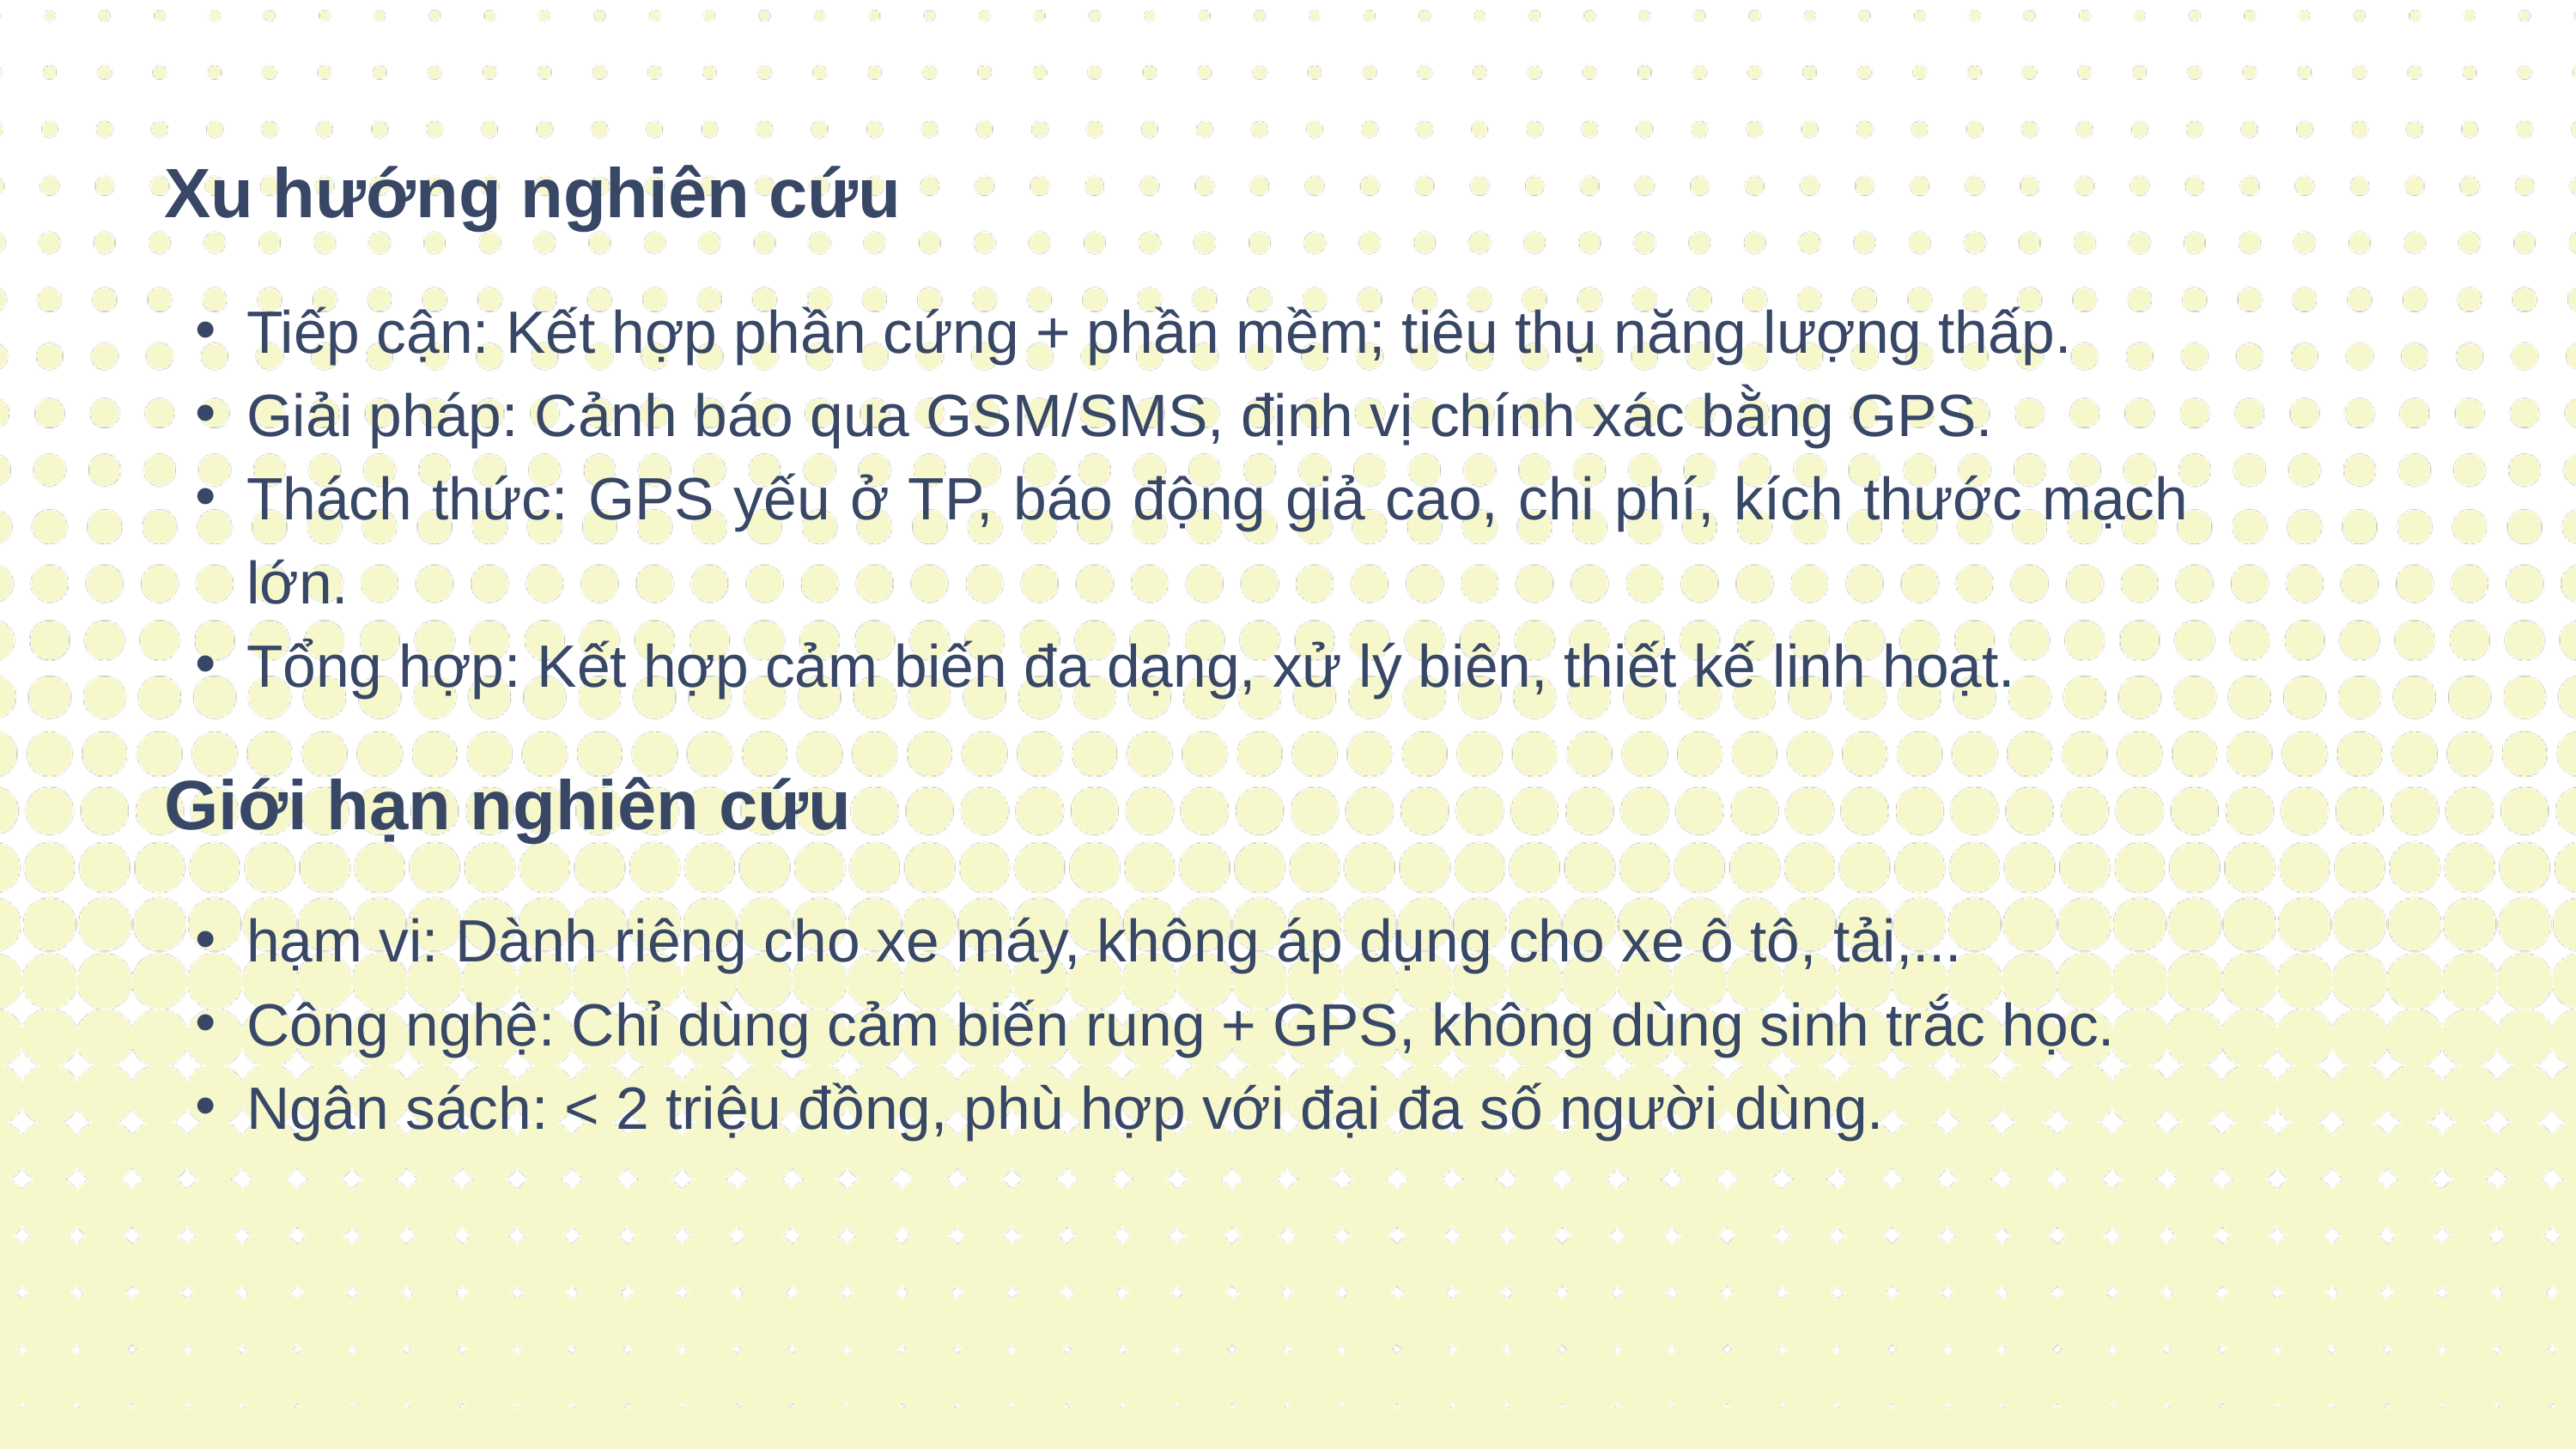

Xu hướng nghiên cứu
Tiếp cận: Kết hợp phần cứng + phần mềm; tiêu thụ năng lượng thấp.
Giải pháp: Cảnh báo qua GSM/SMS, định vị chính xác bằng GPS.
Thách thức: GPS yếu ở TP, báo động giả cao, chi phí, kích thước mạch lớn.
Tổng hợp: Kết hợp cảm biến đa dạng, xử lý biên, thiết kế linh hoạt.
 Giới hạn nghiên cứu
hạm vi: Dành riêng cho xe máy, không áp dụng cho xe ô tô, tải,...
Công nghệ: Chỉ dùng cảm biến rung + GPS, không dùng sinh trắc học.
Ngân sách: < 2 triệu đồng, phù hợp với đại đa số người dùng.